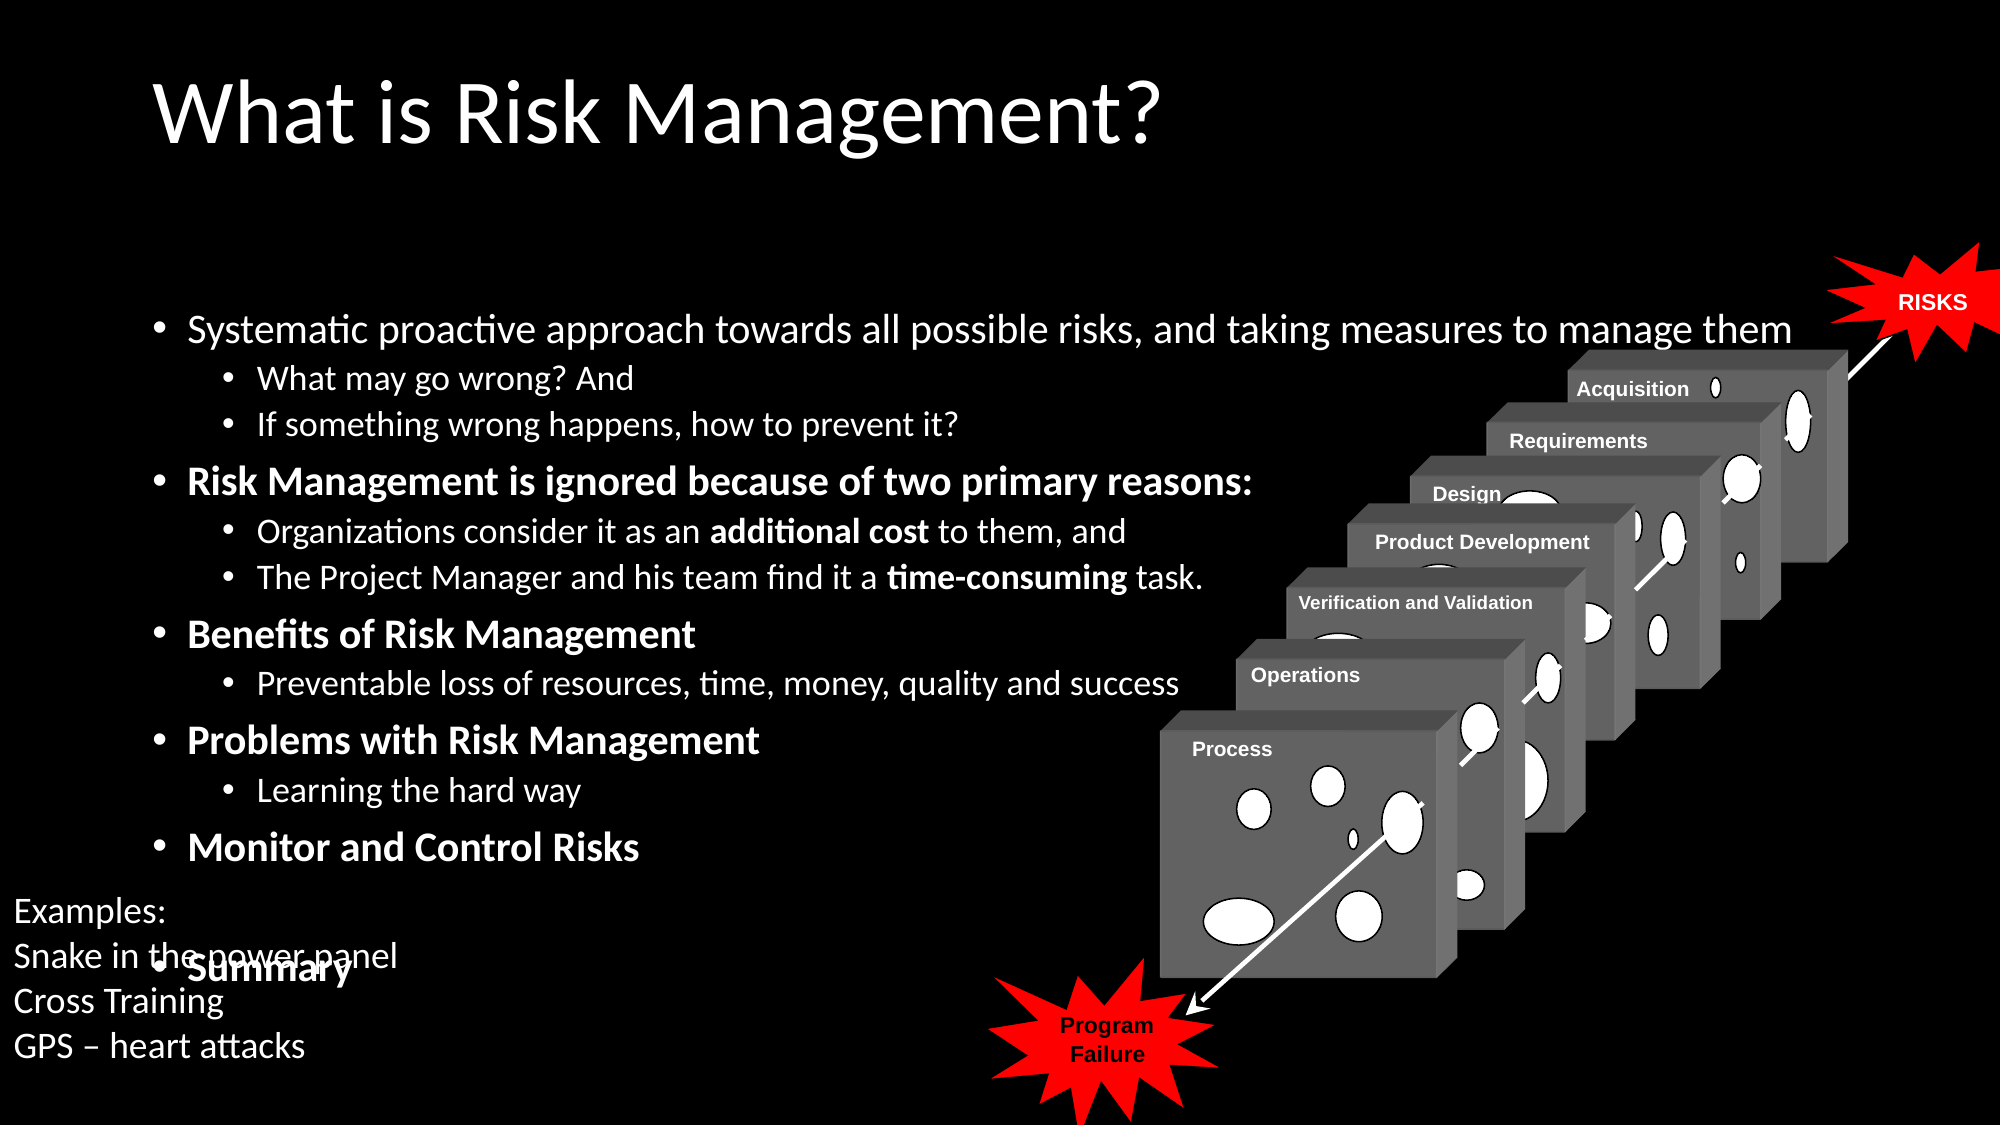

# What is Risk Management?

RISKS

Acquisition

Requirements

Design

Product Development

Process Development
Verification and Validation

Operations

Process

Program
Failure
Adapted from : James Reason, Managing the Risks of Organizational Accidents, 1997, p. 12
Systematic proactive approach towards all possible risks, and taking measures to manage them
What may go wrong? And
If something wrong happens, how to prevent it?
Risk Management is ignored because of two primary reasons:
Organizations consider it as an additional cost to them, and
The Project Manager and his team find it a time-consuming task.
Benefits of Risk Management
Preventable loss of resources, time, money, quality and success
Problems with Risk Management
Learning the hard way
Monitor and Control Risks

Summary

Examples:
Snake in the power panel
Cross Training
GPS – heart attacks